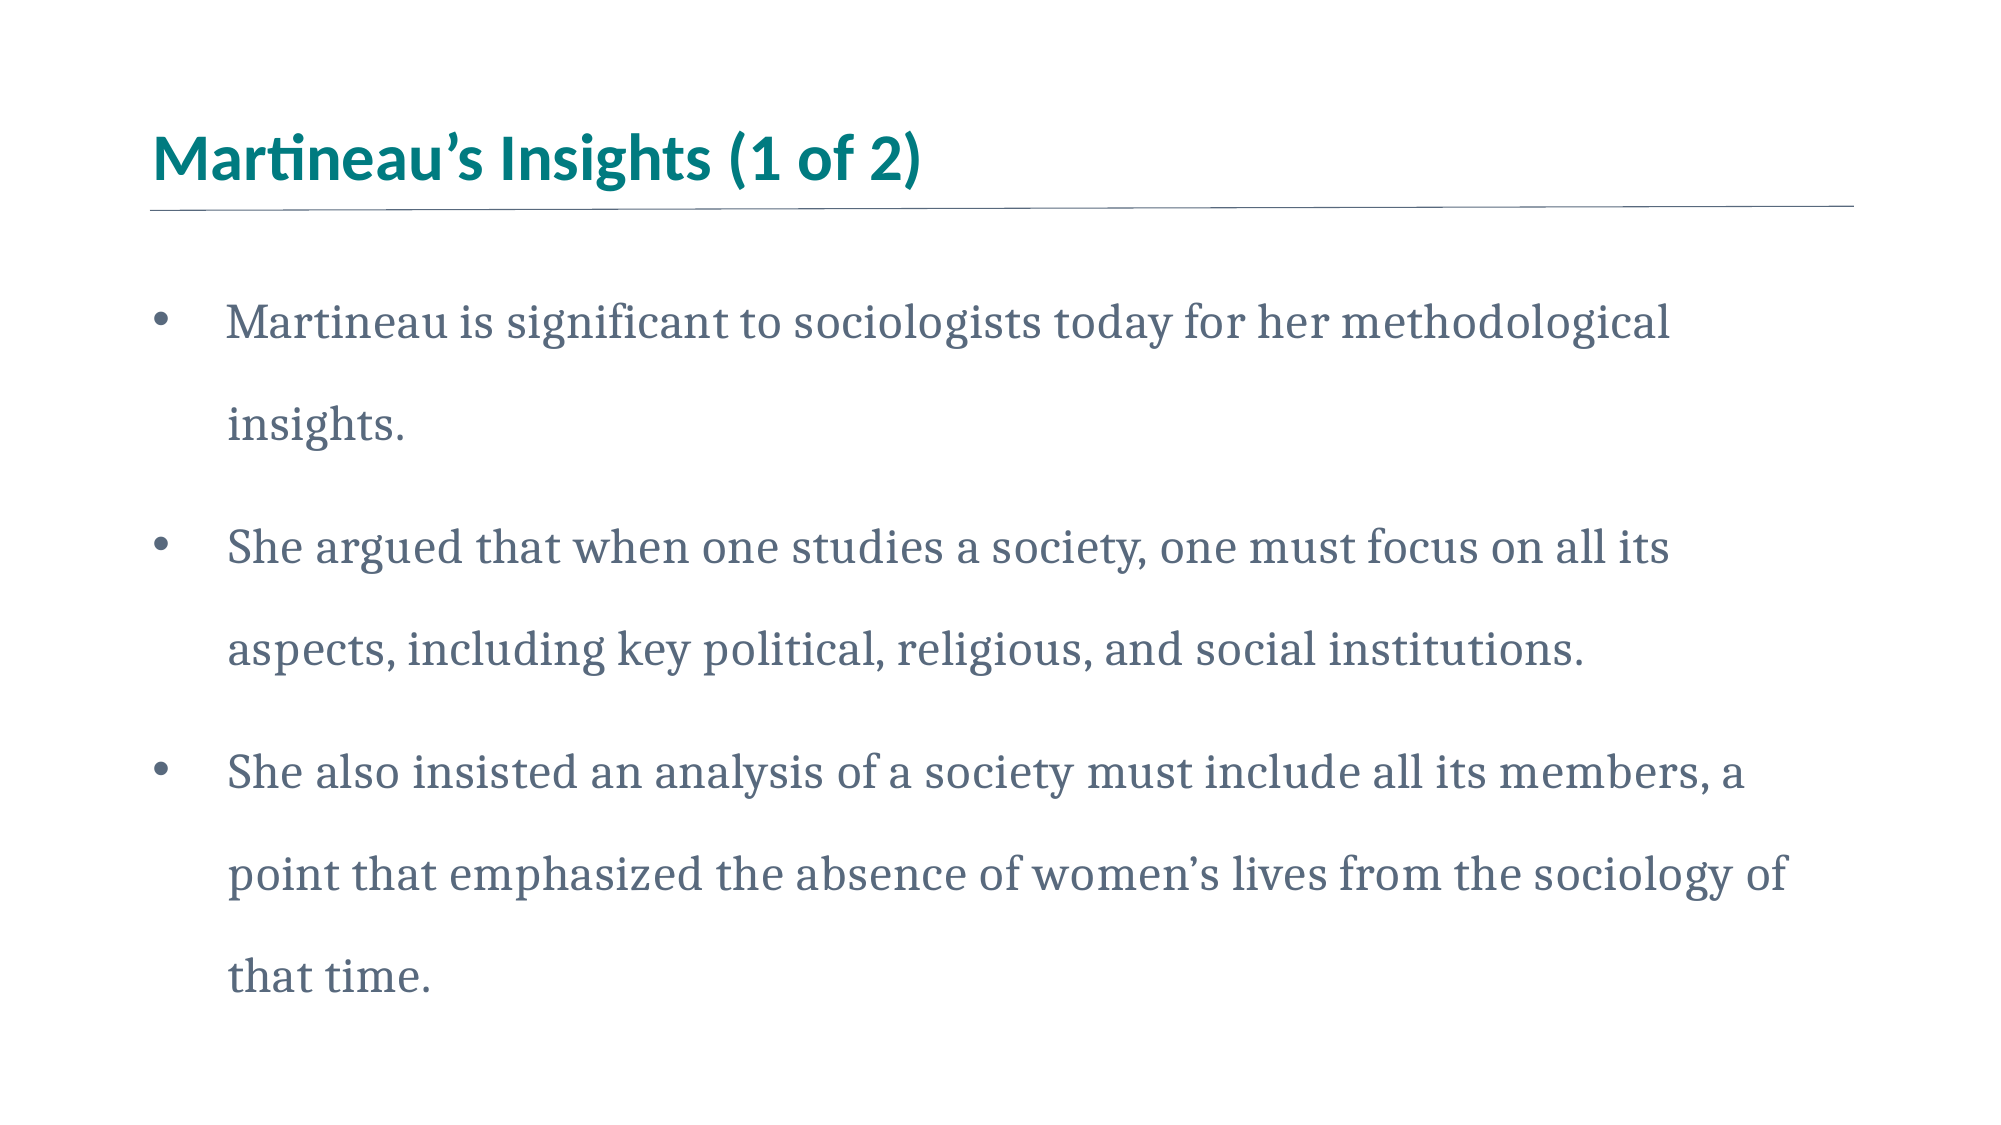

# Martineau’s Insights (1 of 2)
Martineau is significant to sociologists today for her methodological insights.
She argued that when one studies a society, one must focus on all its aspects, including key political, religious, and social institutions.
She also insisted an analysis of a society must include all its members, a point that emphasized the absence of women’s lives from the sociology of that time.